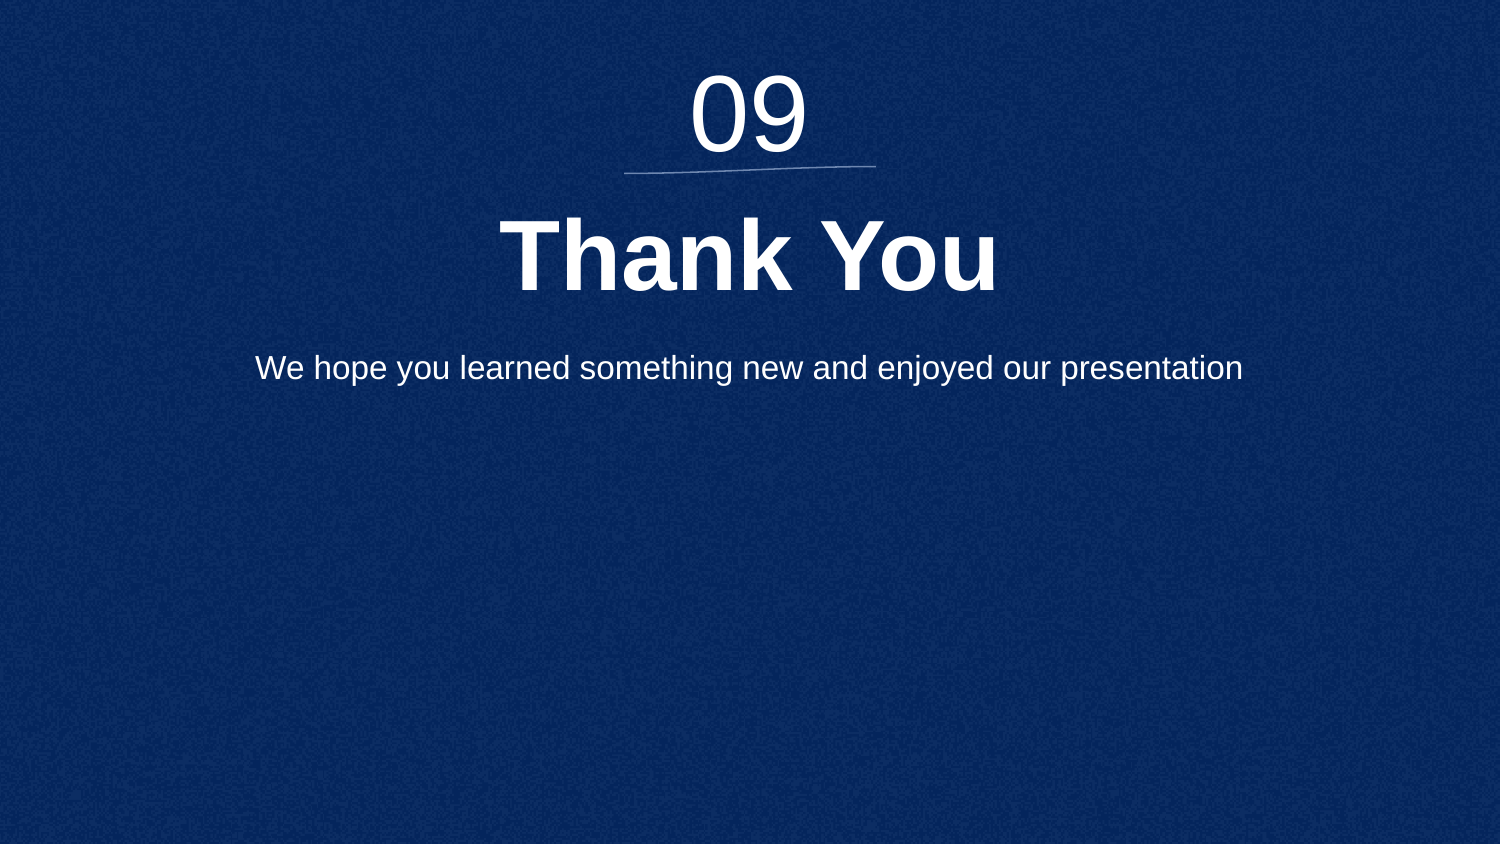

09
# Thank You
We hope you learned something new and enjoyed our presentation